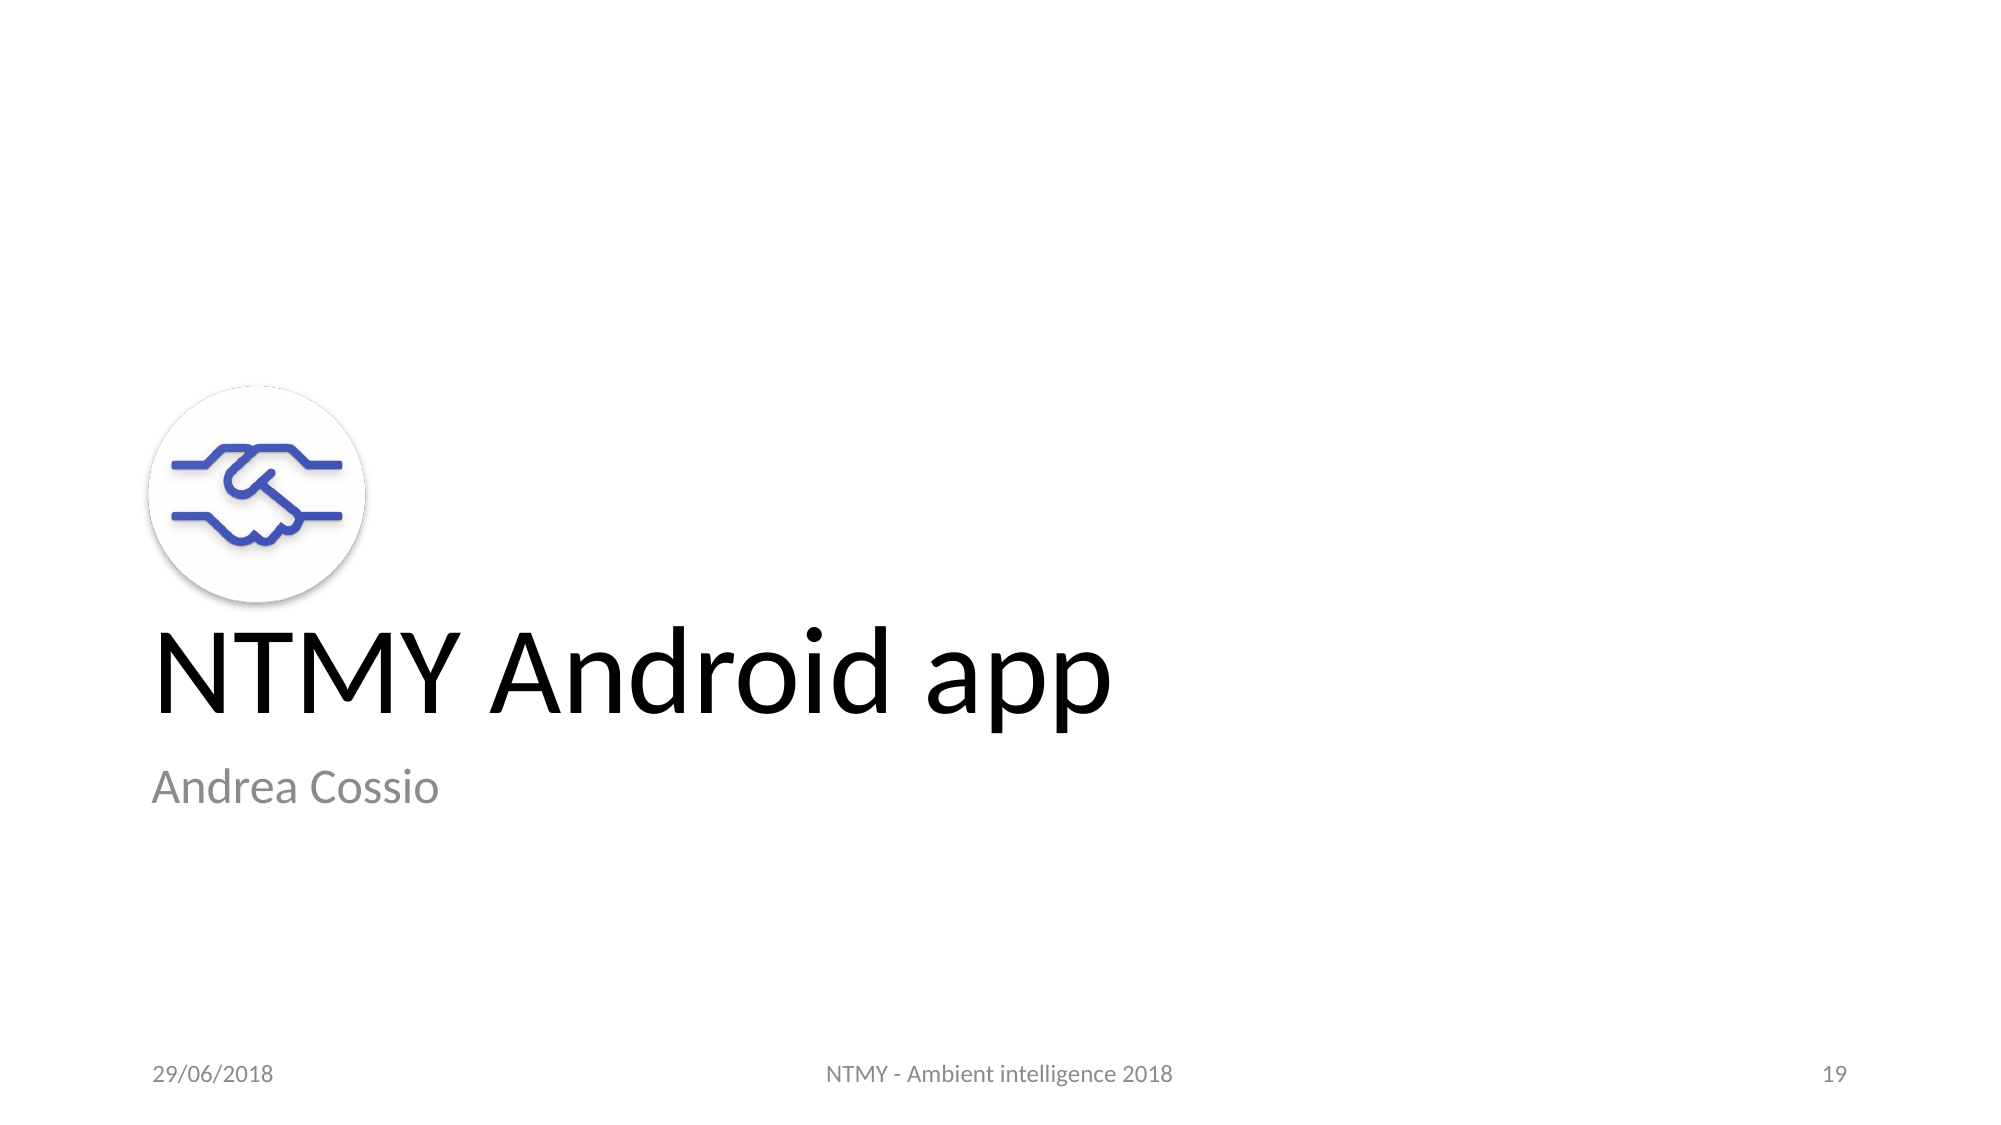

# NTMY Android app
Andrea Cossio
29/06/2018
NTMY - Ambient intelligence 2018
19